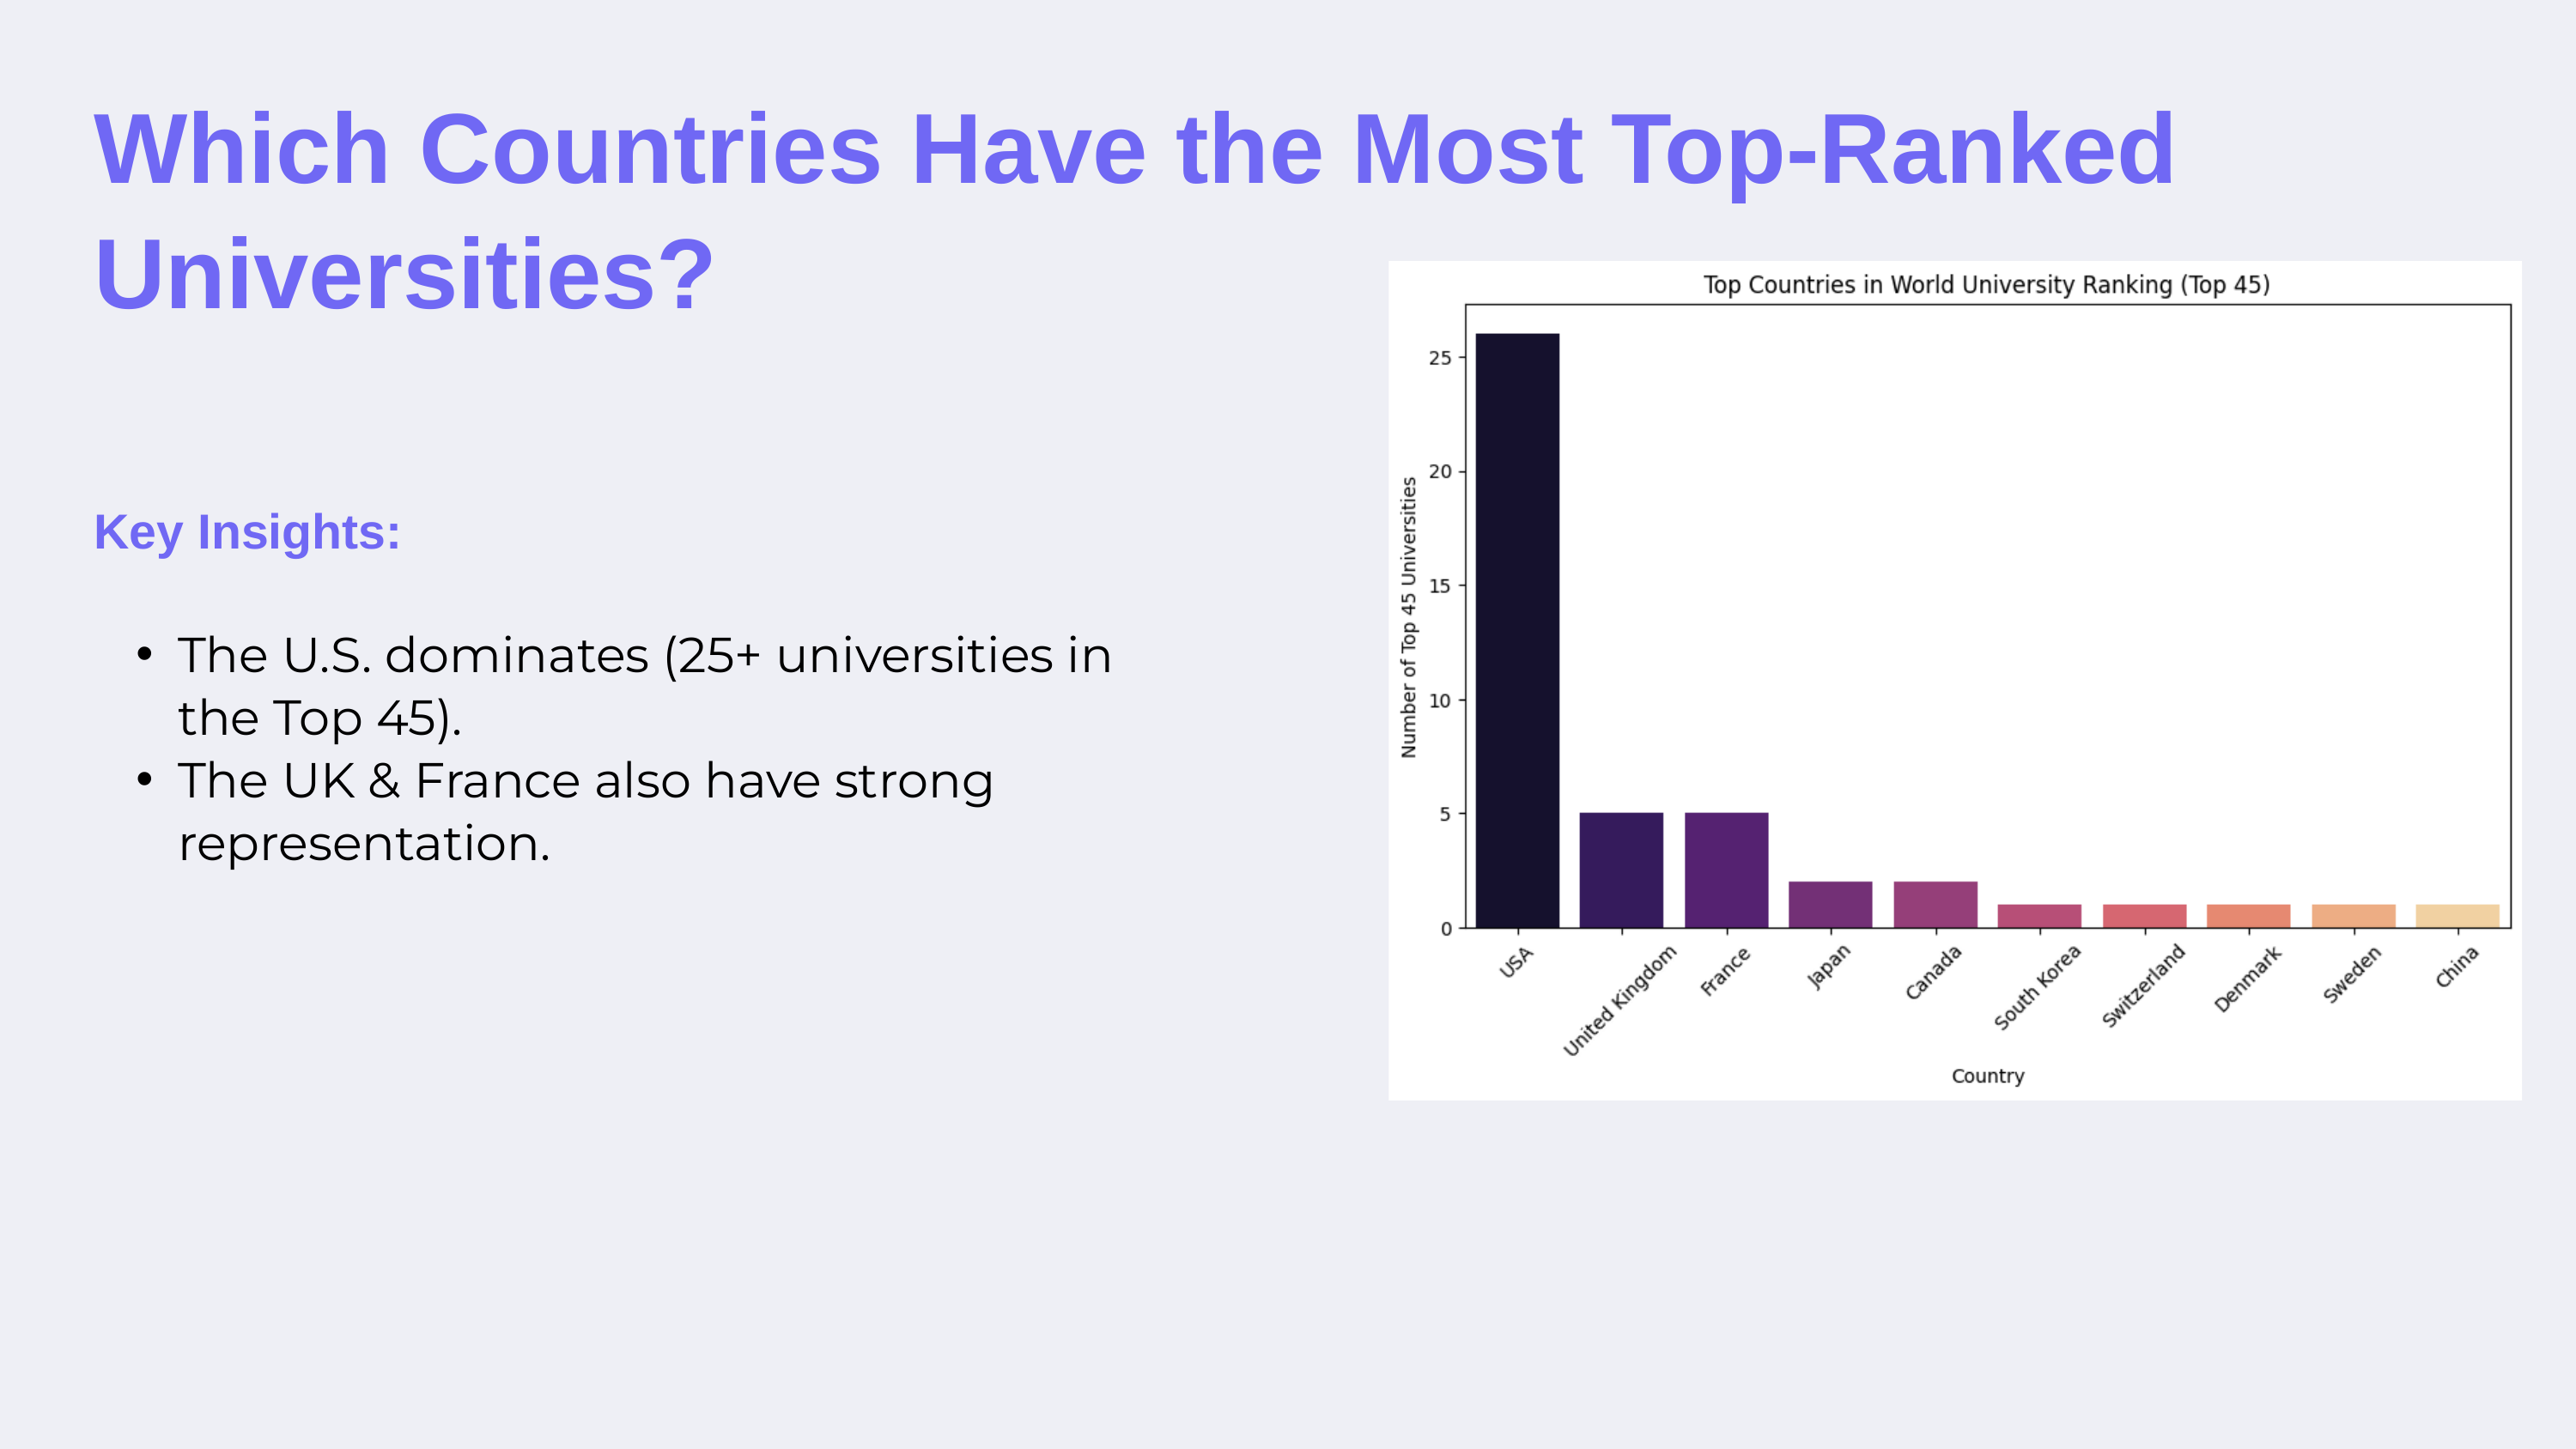

Which Countries Have the Most Top-Ranked Universities?

Key Insights:
The U.S. dominates (25+ universities in the Top 45).
The UK & France also have strong representation.